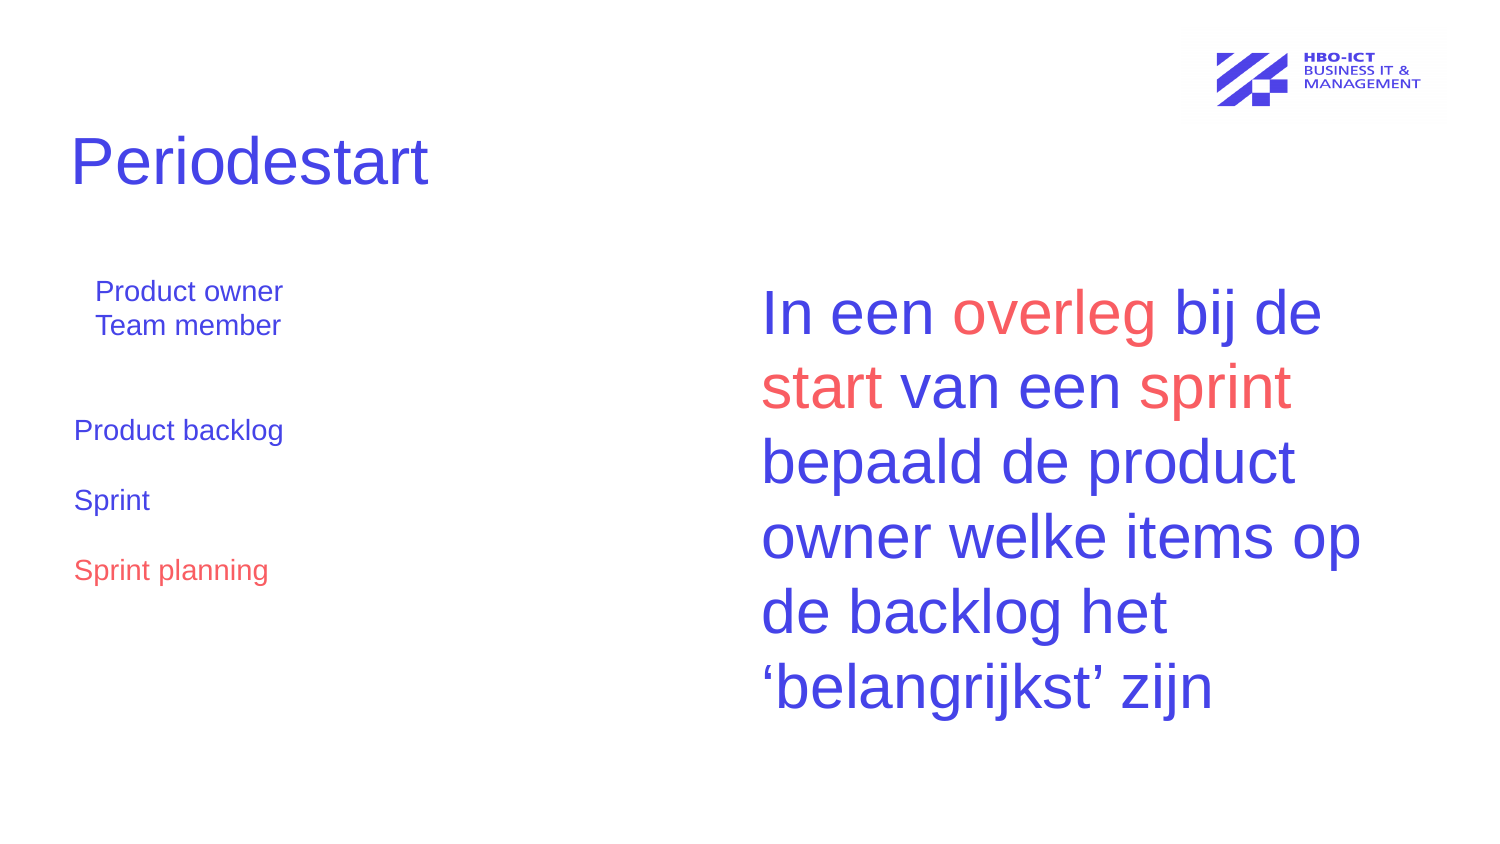

# Periodestart
In een overleg bij de start van een sprint bepaald de product owner welke items op de backlog het ‘belangrijkst’ zijn
Product owner
Team member

Product backlog

Sprint

Sprint planning